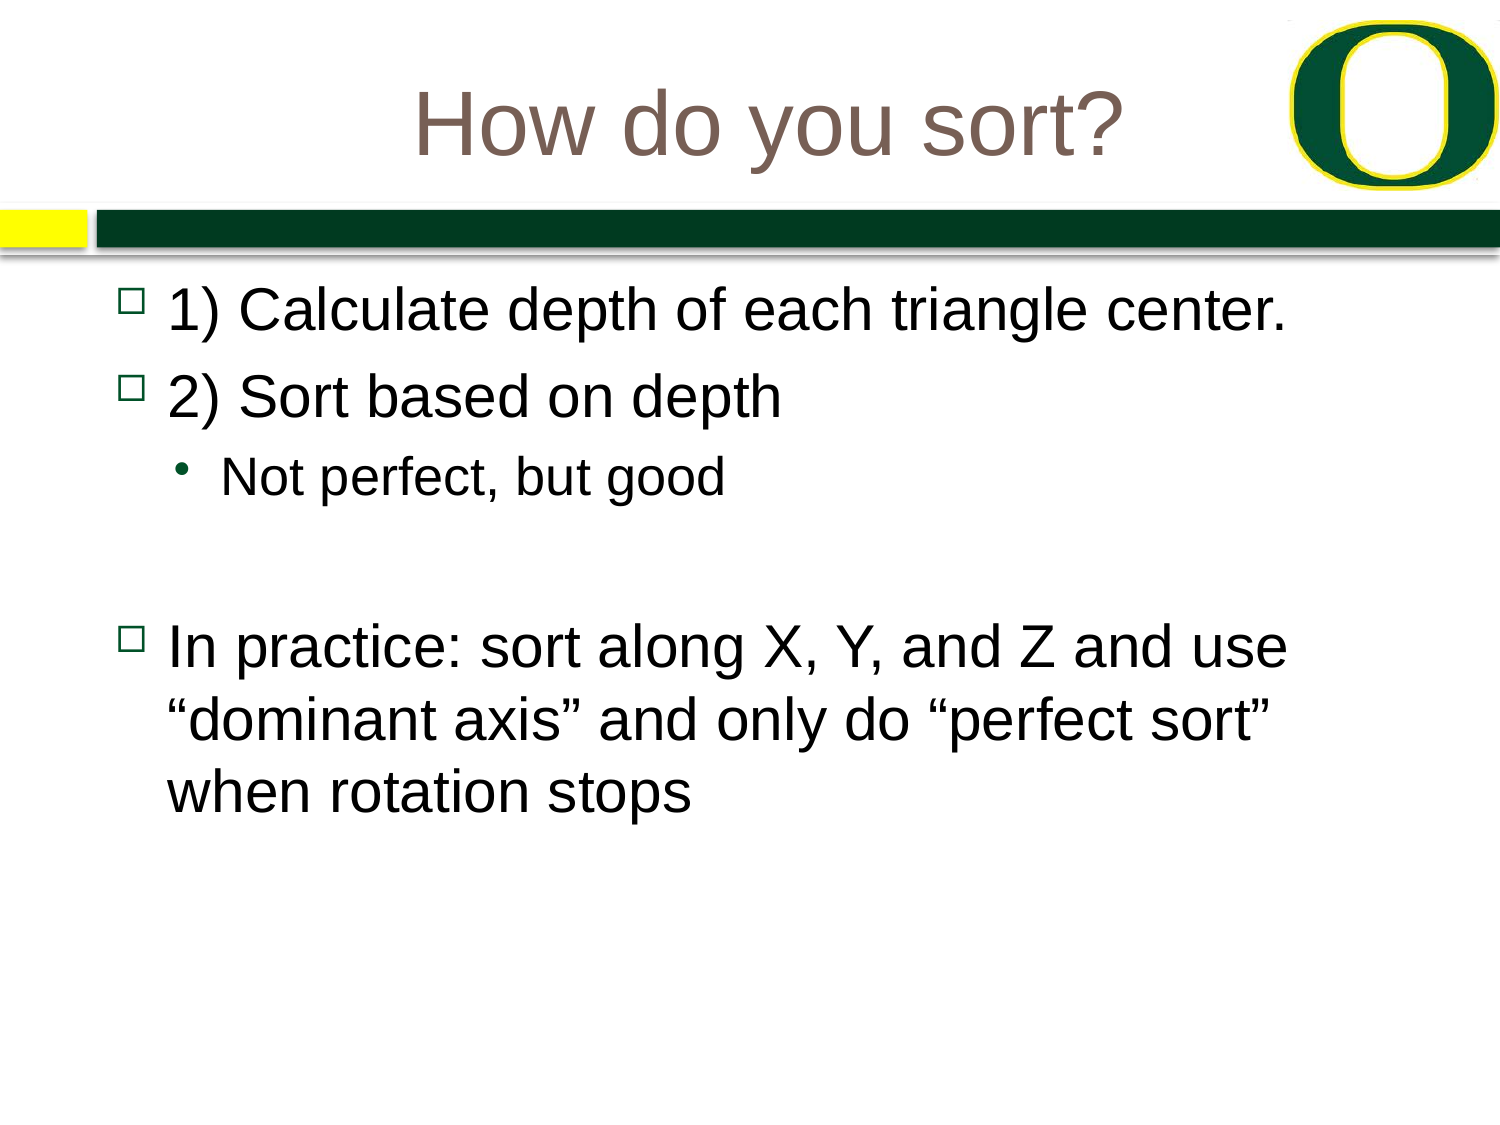

# How do you sort?
1) Calculate depth of each triangle center.
2) Sort based on depth
Not perfect, but good

In practice: sort along X, Y, and Z and use “dominant axis” and only do “perfect sort” when rotation stops